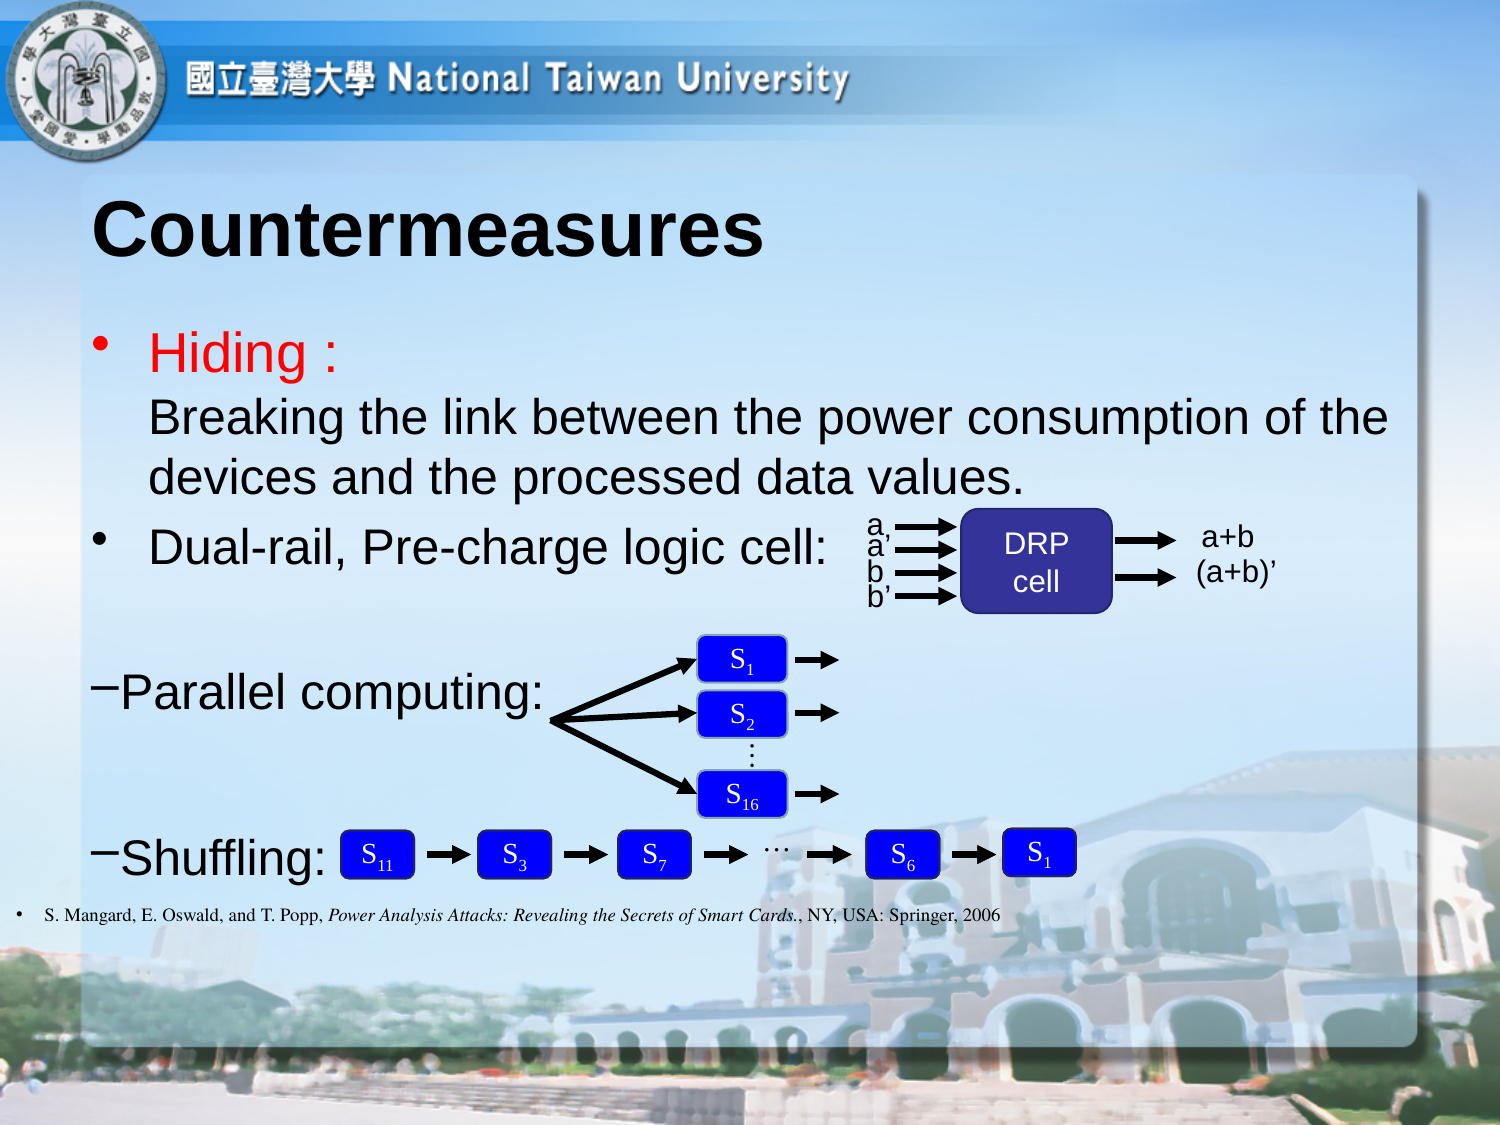

# Countermeasures
Hiding :
Breaking the link between the power consumption of the devices and the processed data values.
Dual-rail, Pre-charge logic cell:

Parallel computing:

Shuffling:
a
DRP cell
a+b
a’
b
(a+b)’
b’
S1
S2
…
S16
…
S16
S1
S1
S11
S2
S3
S3
S7
S15
S6
S. Mangard, E. Oswald, and T. Popp, Power Analysis Attacks: Revealing the Secrets of Smart Cards., NY, USA: Springer, 2006